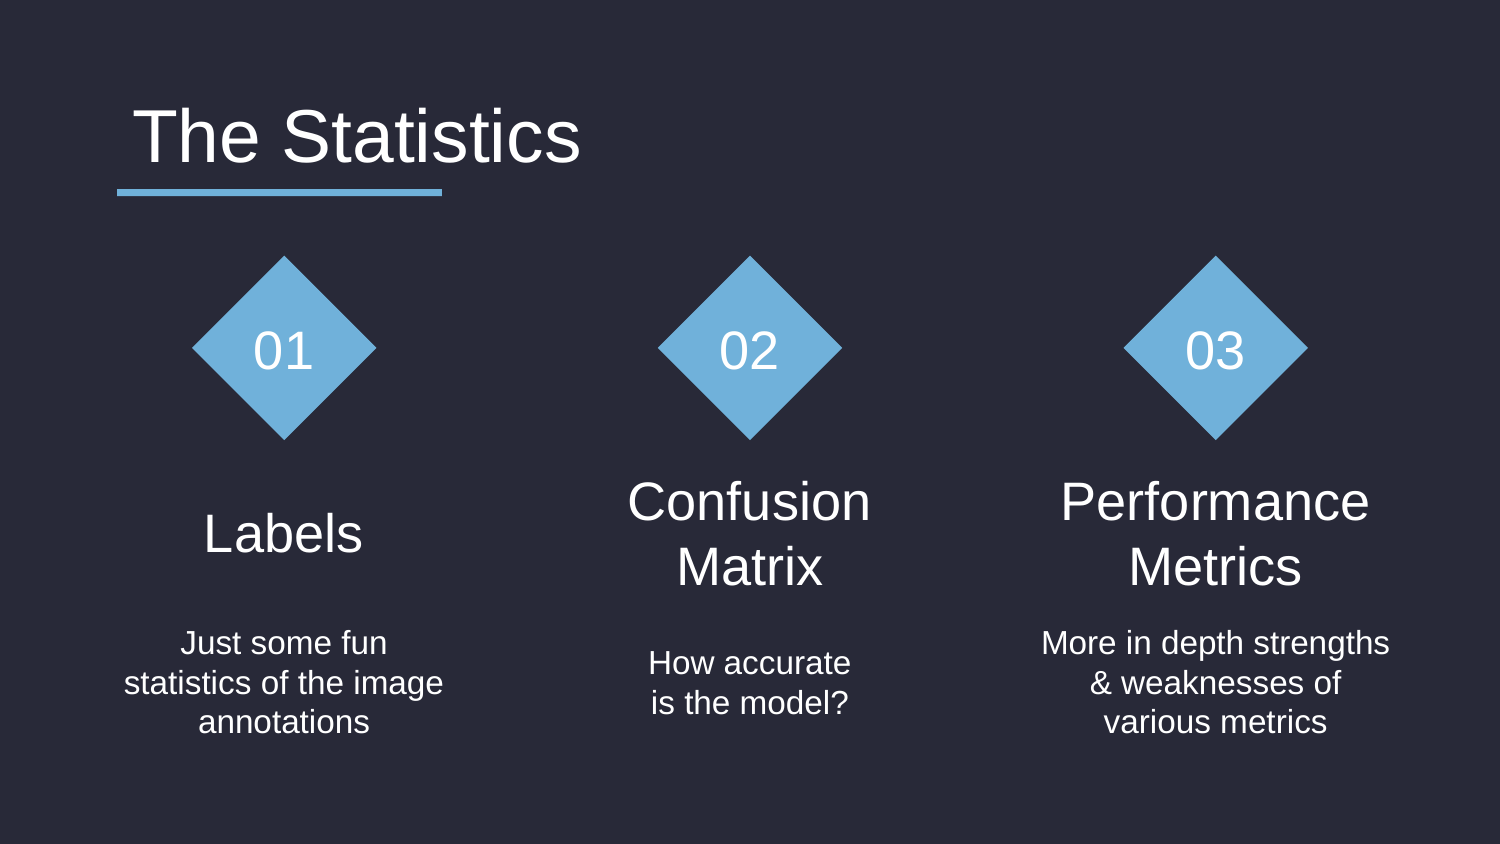

# The Statistics
01
02
03
Labels
Confusion Matrix
Performance Metrics
How accurate is the model?
Just some fun statistics of the image annotations
More in depth strengths & weaknesses of various metrics